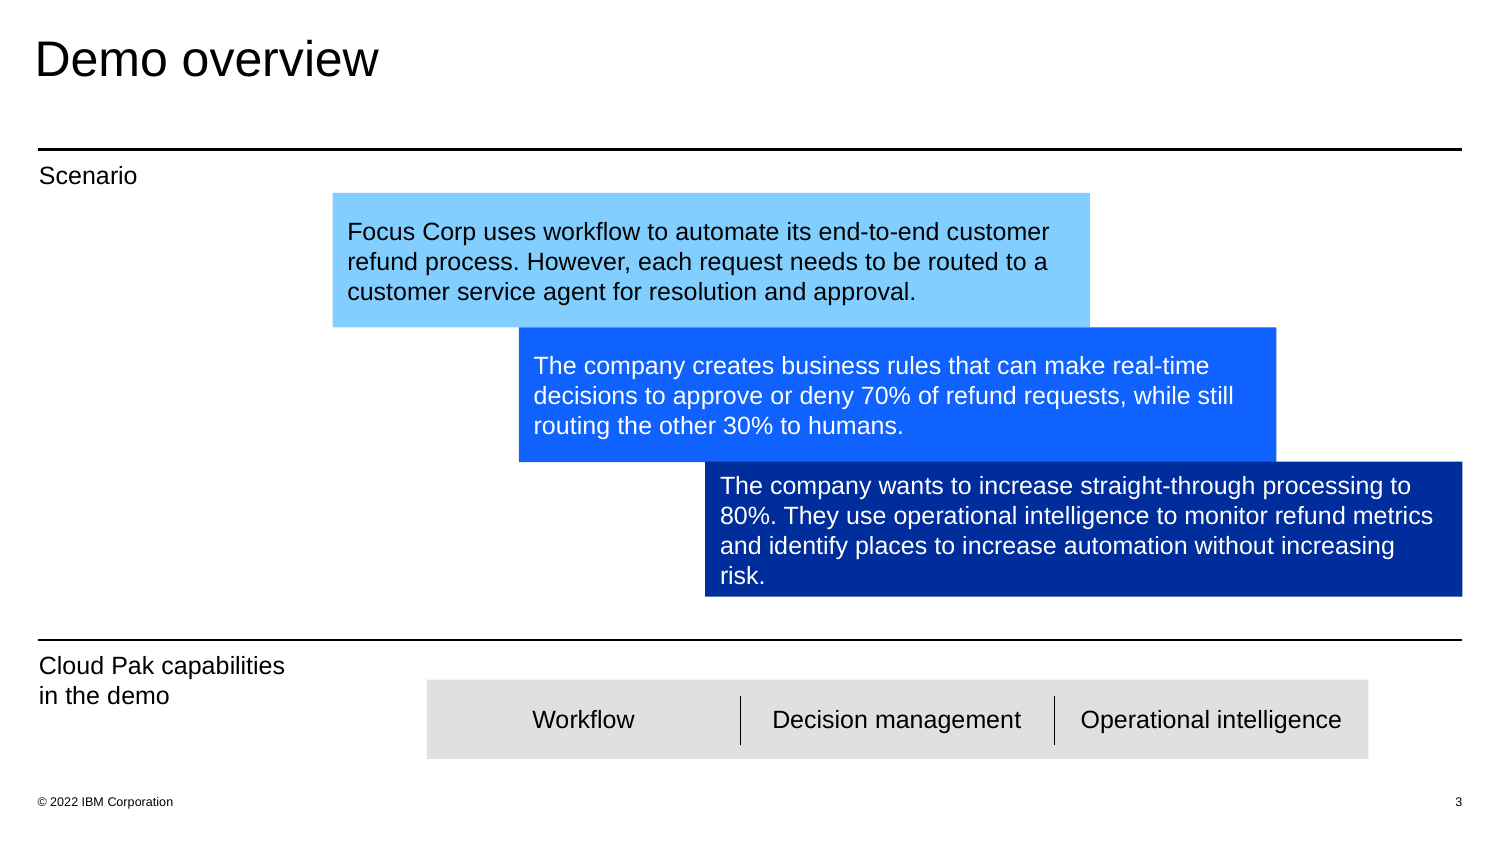

# Demo overview
Scenario
Focus Corp uses workflow to automate its end-to-end customer refund process. However, each request needs to be routed to a customer service agent for resolution and approval.
The company creates business rules that can make real-time decisions to approve or deny 70% of refund requests, while still routing the other 30% to humans.
The company wants to increase straight-through processing to 80%. They use operational intelligence to monitor refund metrics and identify places to increase automation without increasing risk.
Cloud Pak capabilities in the demo
Workflow

Decision management
Operational intelligence
© 2022 IBM Corporation
3